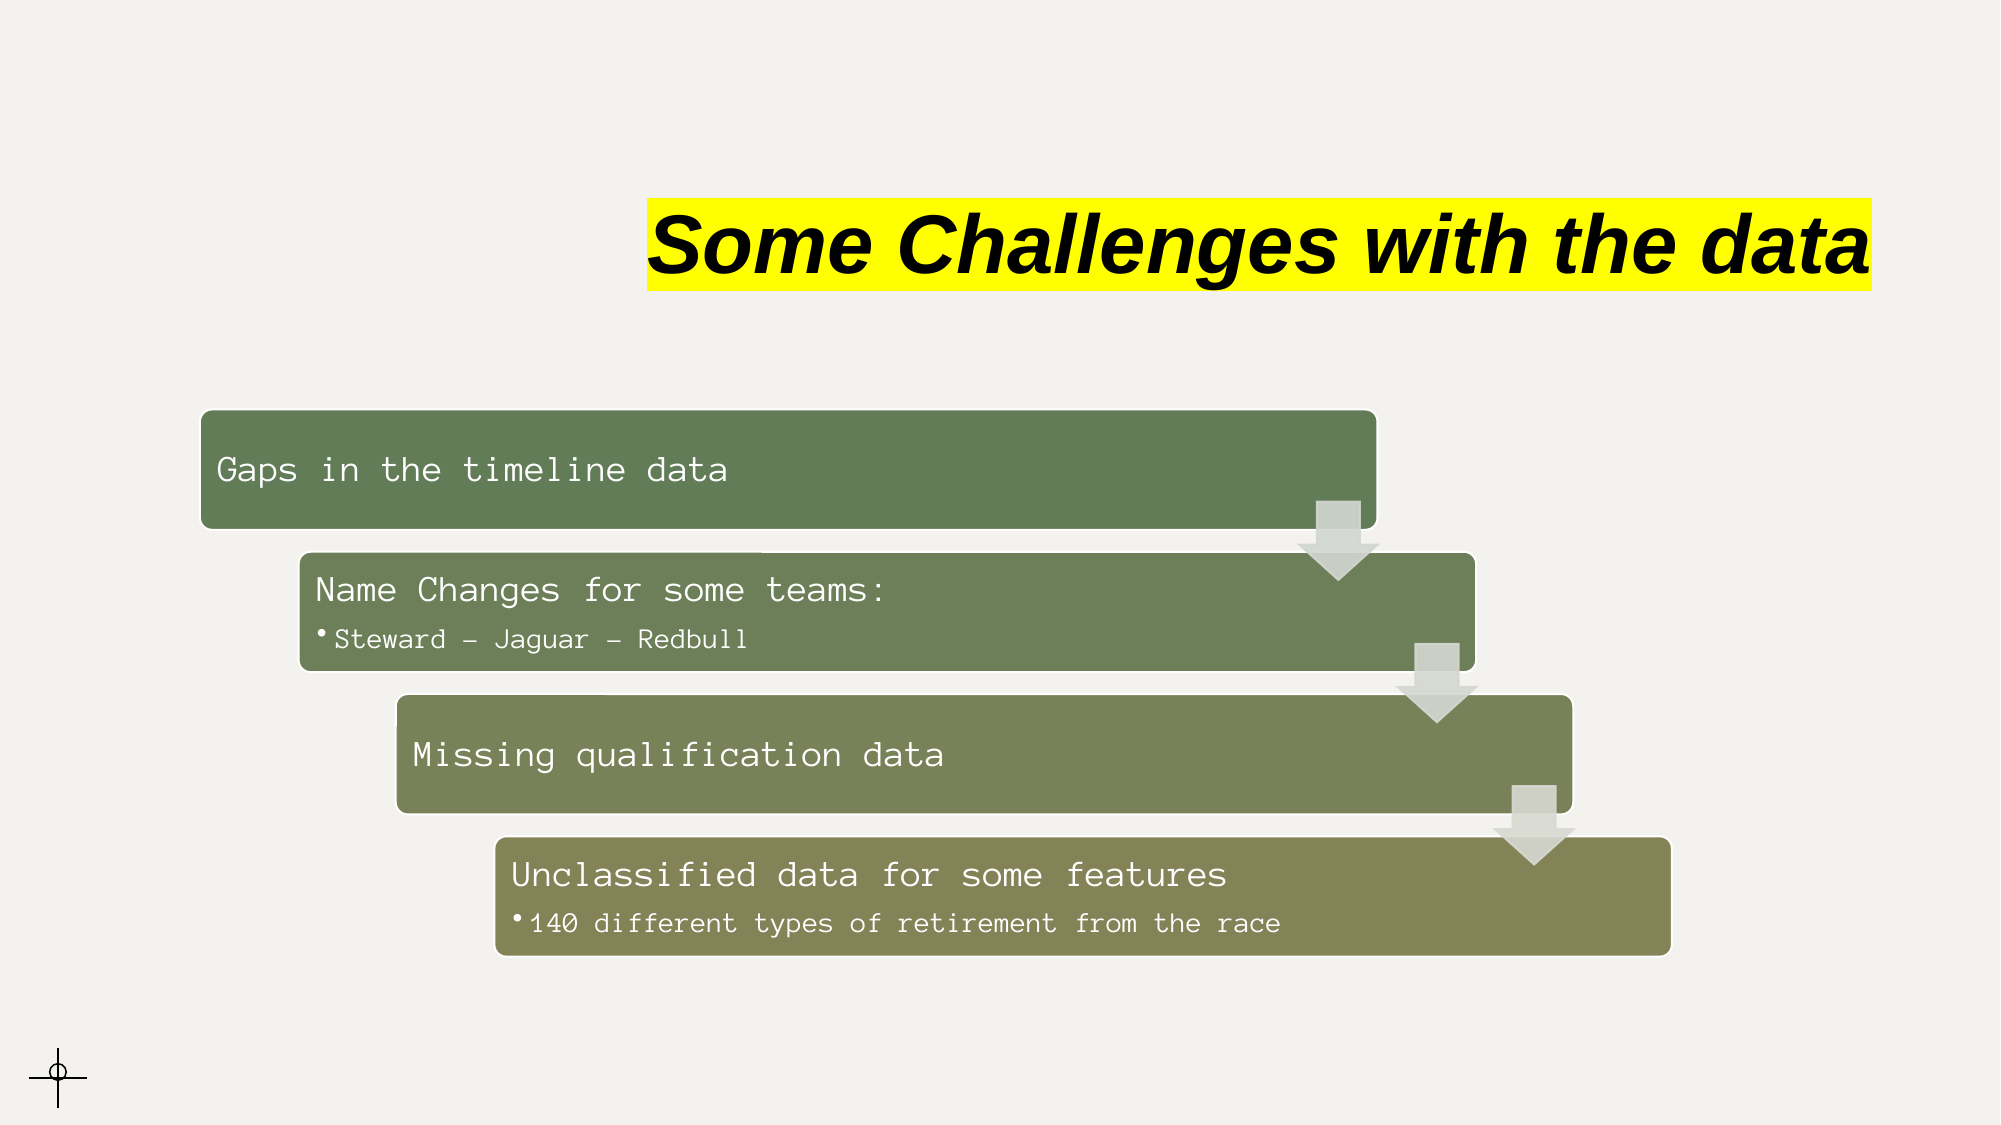

# Some Challenges with the data
Gaps in the timeline data
Name Changes for some teams:
Steward – Jaguar – Redbull
Missing qualification data
Unclassified data for some features
140 different types of retirement from the race